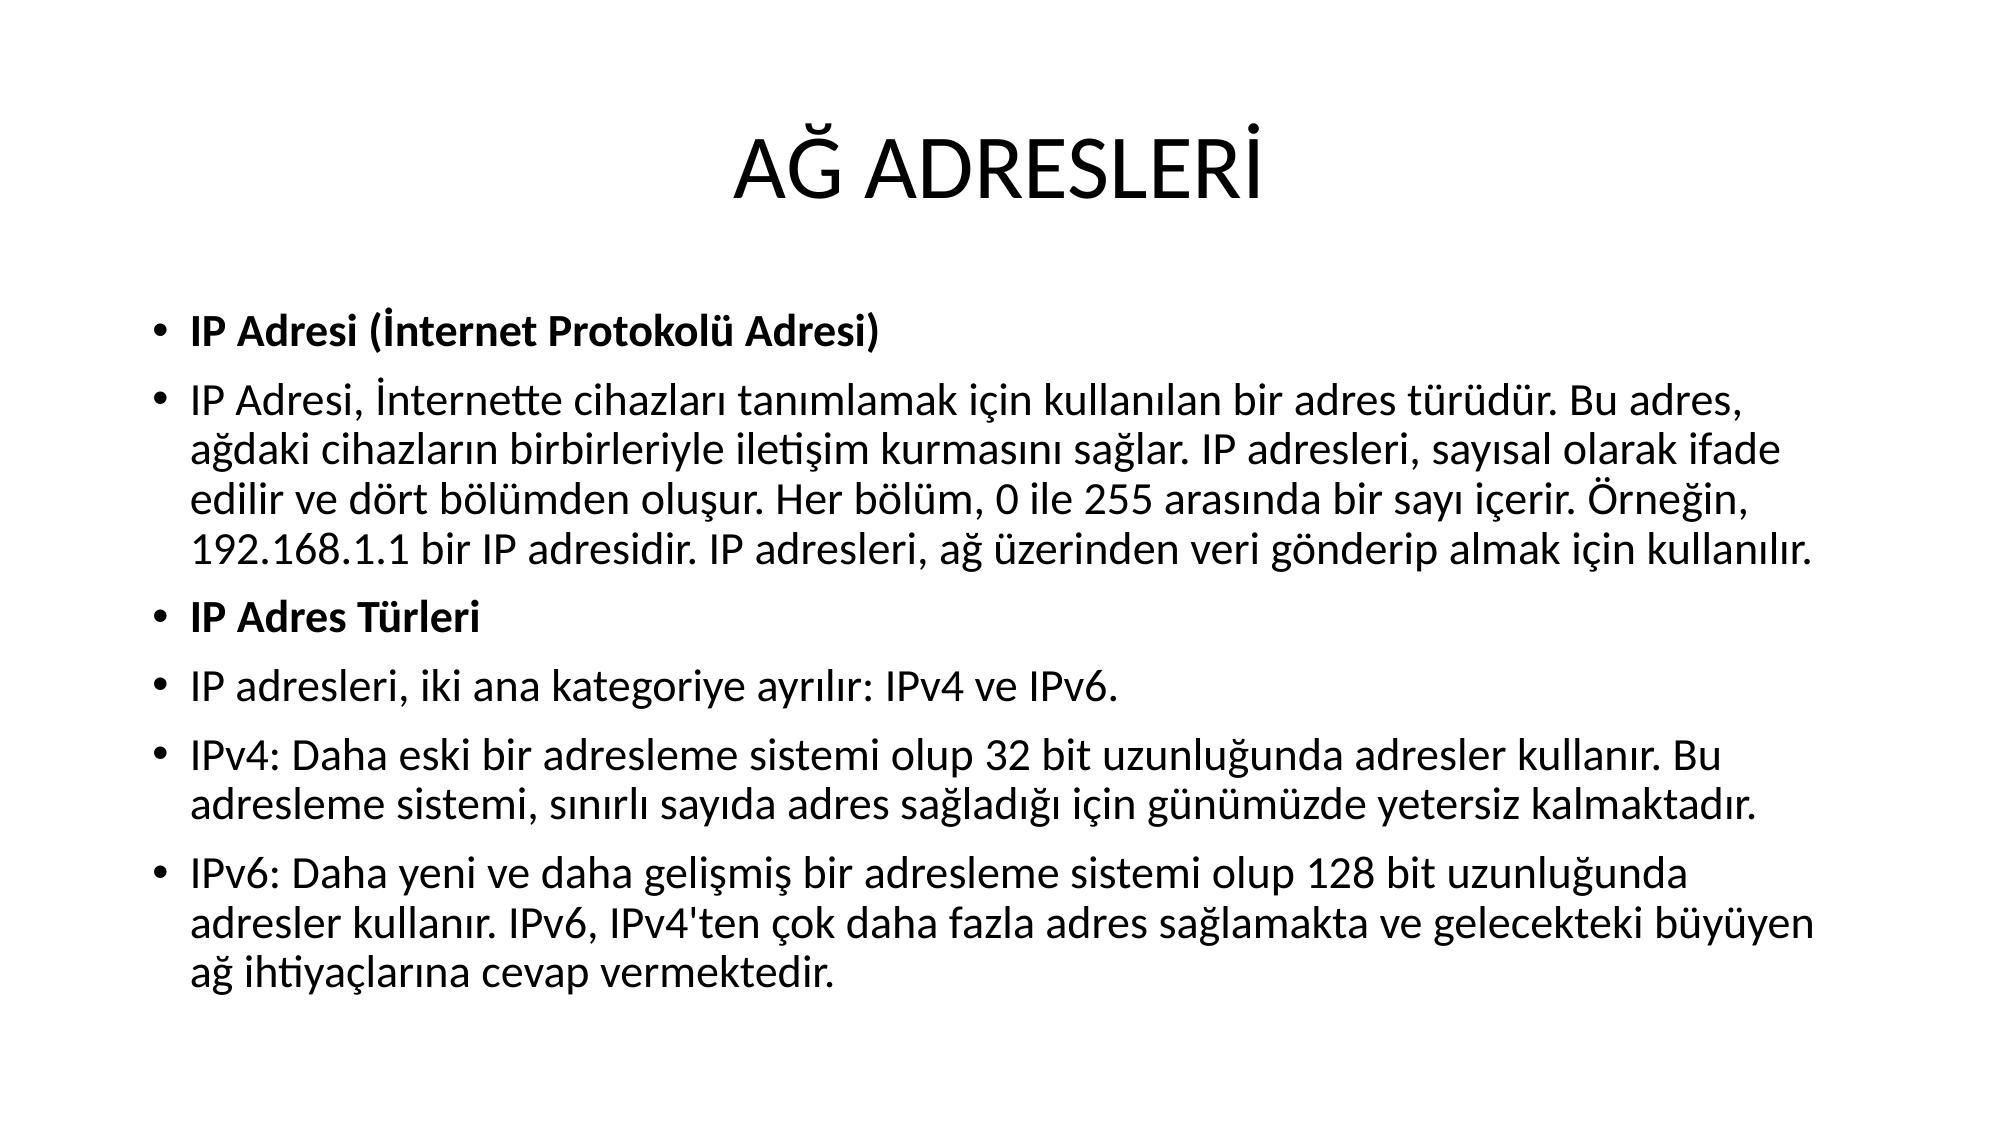

# AĞ ADRESLERİ
IP Adresi (İnternet Protokolü Adresi)
IP Adresi, İnternette cihazları tanımlamak için kullanılan bir adres türüdür. Bu adres, ağdaki cihazların birbirleriyle iletişim kurmasını sağlar. IP adresleri, sayısal olarak ifade edilir ve dört bölümden oluşur. Her bölüm, 0 ile 255 arasında bir sayı içerir. Örneğin, 192.168.1.1 bir IP adresidir. IP adresleri, ağ üzerinden veri gönderip almak için kullanılır.
IP Adres Türleri
IP adresleri, iki ana kategoriye ayrılır: IPv4 ve IPv6.
IPv4: Daha eski bir adresleme sistemi olup 32 bit uzunluğunda adresler kullanır. Bu adresleme sistemi, sınırlı sayıda adres sağladığı için günümüzde yetersiz kalmaktadır.
IPv6: Daha yeni ve daha gelişmiş bir adresleme sistemi olup 128 bit uzunluğunda adresler kullanır. IPv6, IPv4'ten çok daha fazla adres sağlamakta ve gelecekteki büyüyen ağ ihtiyaçlarına cevap vermektedir.